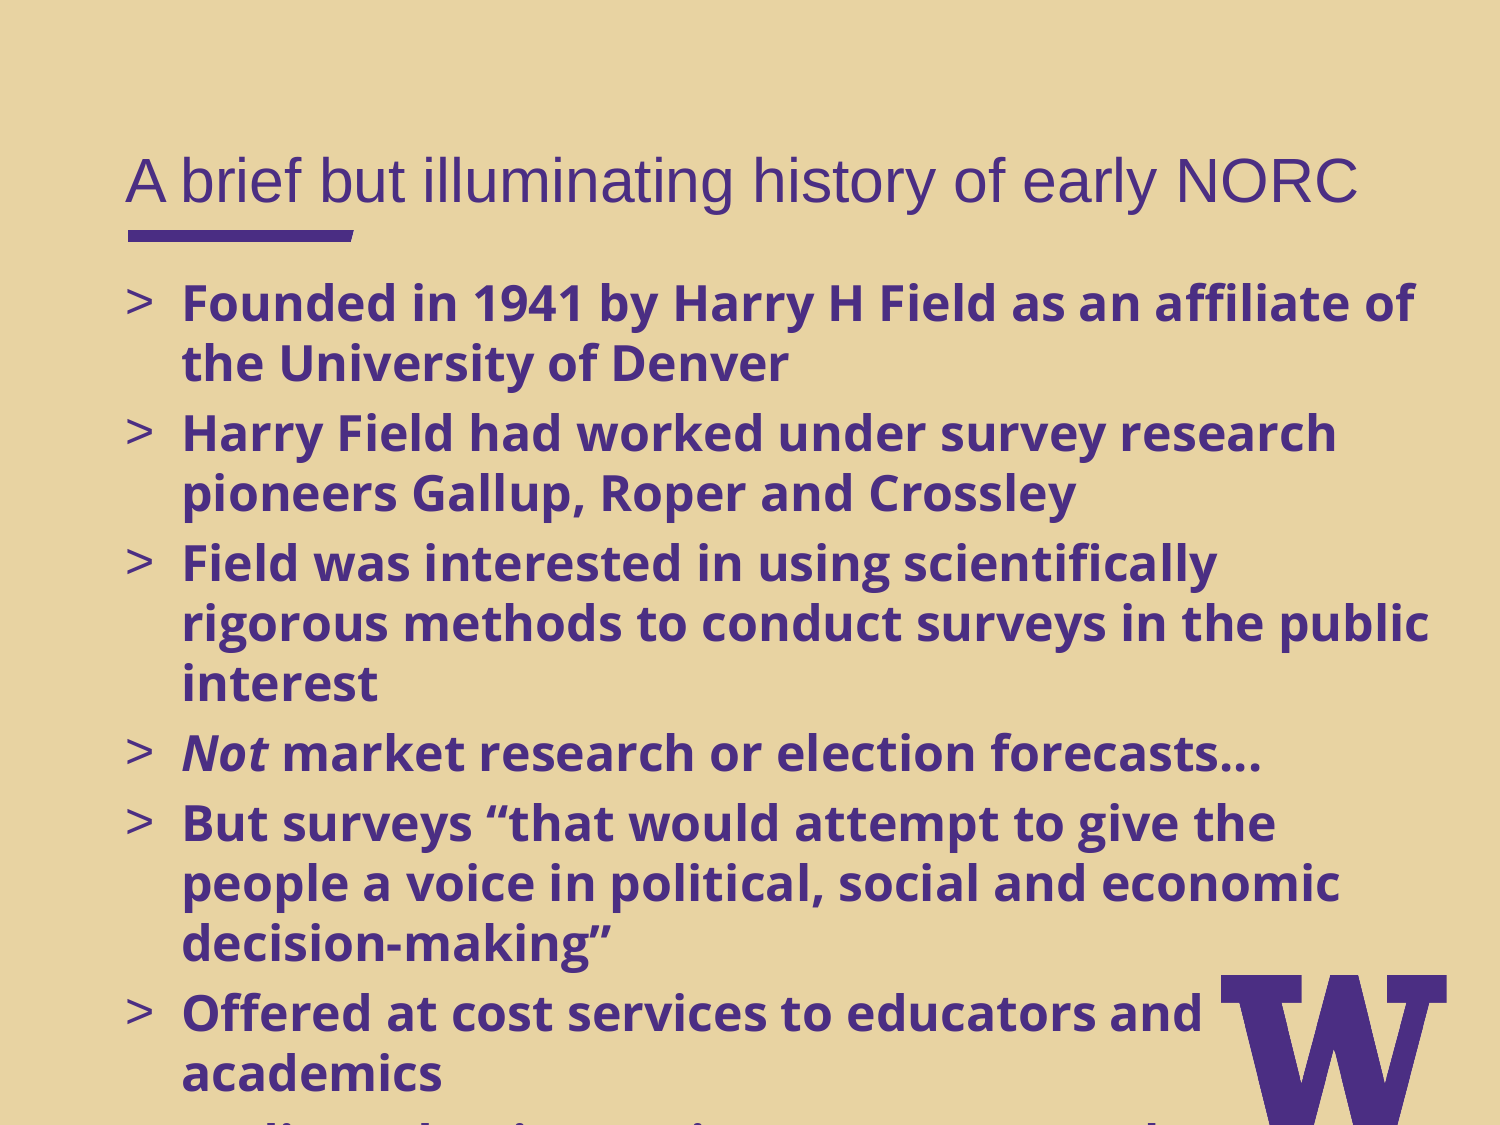

A brief but illuminating history of early NORC
Founded in 1941 by Harry H Field as an affiliate of the University of Denver
Harry Field had worked under survey research pioneers Gallup, Roper and Crossley
Field was interested in using scientifically rigorous methods to conduct surveys in the public interest
Not market research or election forecasts...
But surveys “that would attempt to give the people a voice in political, social and economic decision-making”
Offered at cost services to educators and academics
Dedicated to improving survey research methods